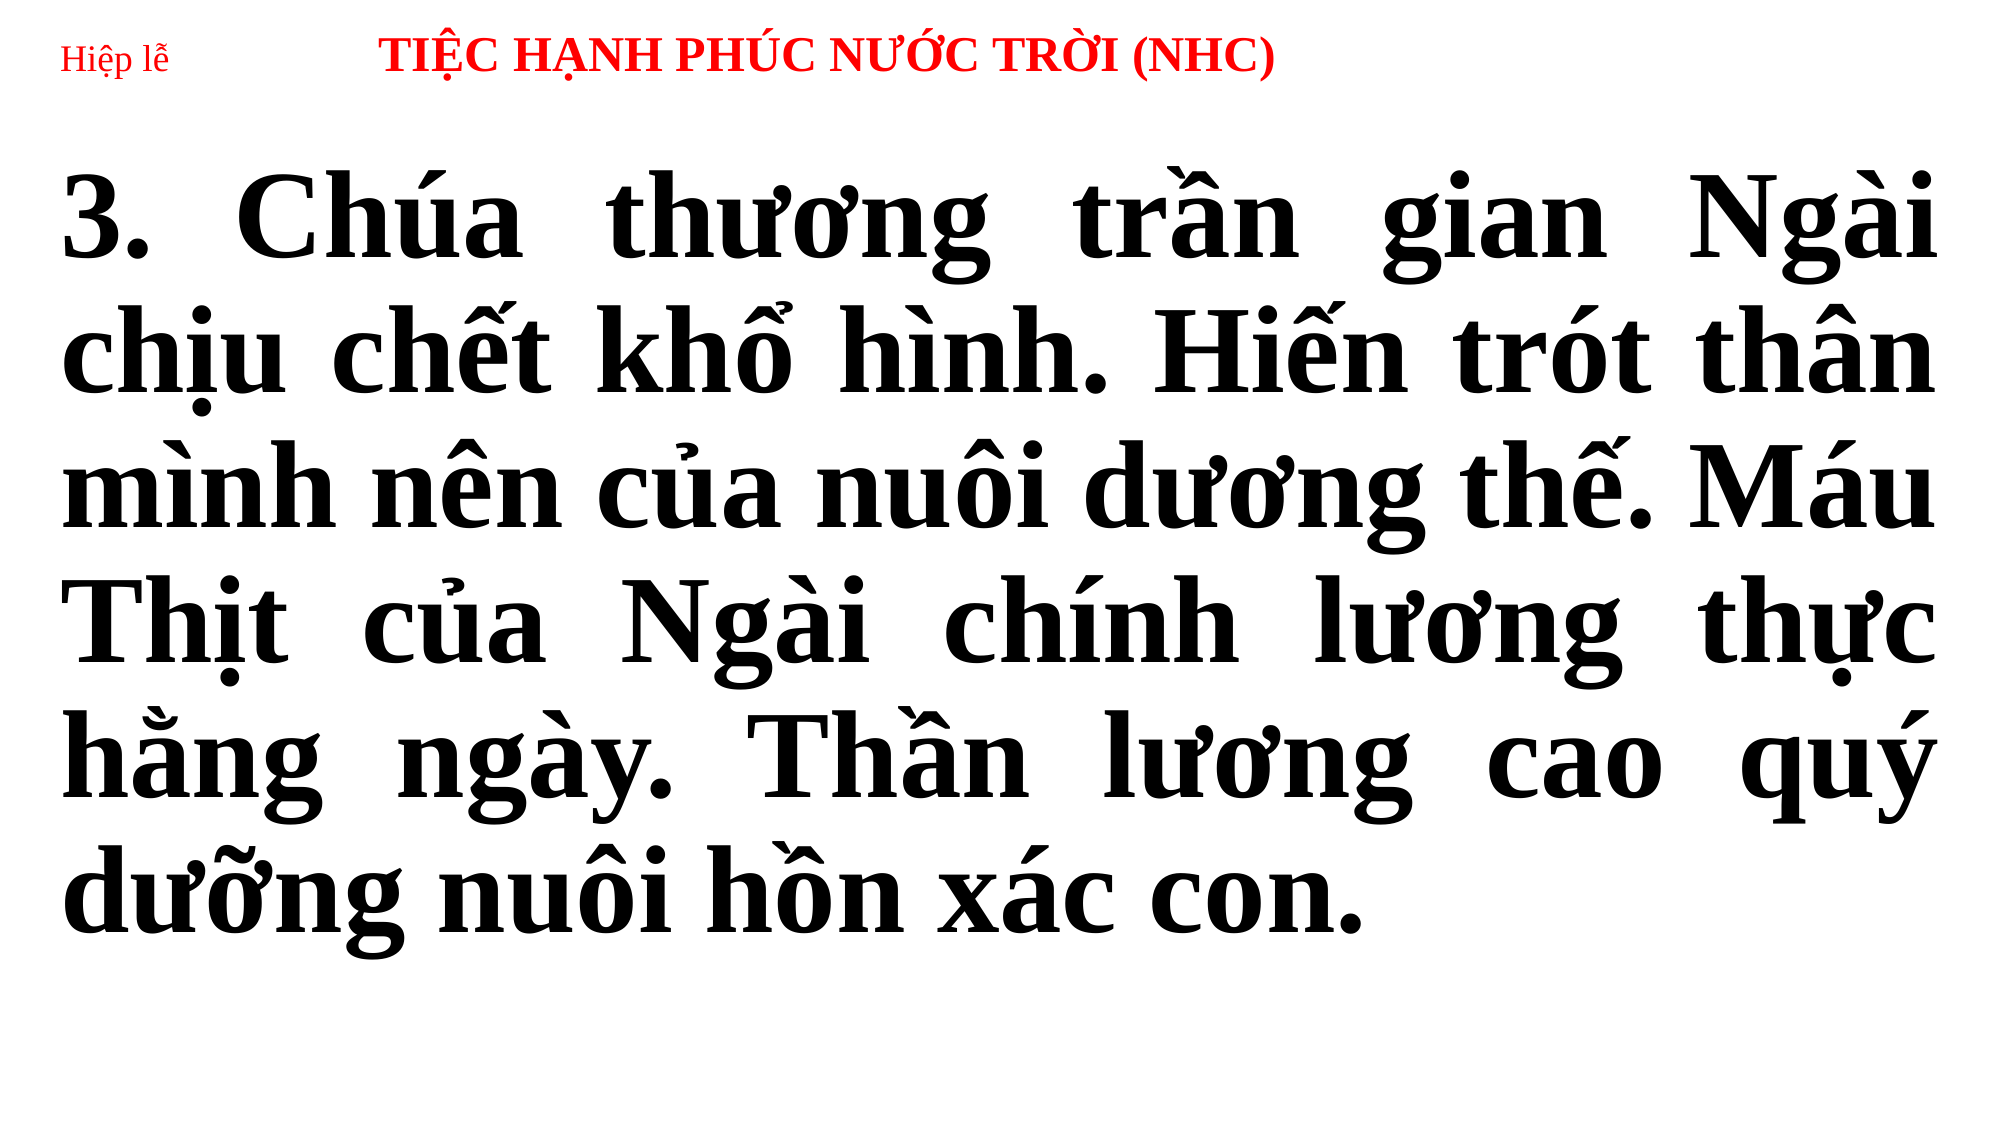

# Hiệp lễ                      TIỆC HẠNH PHÚC NƯỚC TRỜI (NHC)
3. Chúa thương trần gian Ngài chịu chết khổ hình. Hiến trót thân mình nên của nuôi dương thế. Máu Thịt của Ngài chính lương thực hằng ngày. Thần lương cao quý dưỡng nuôi hồn xác con.